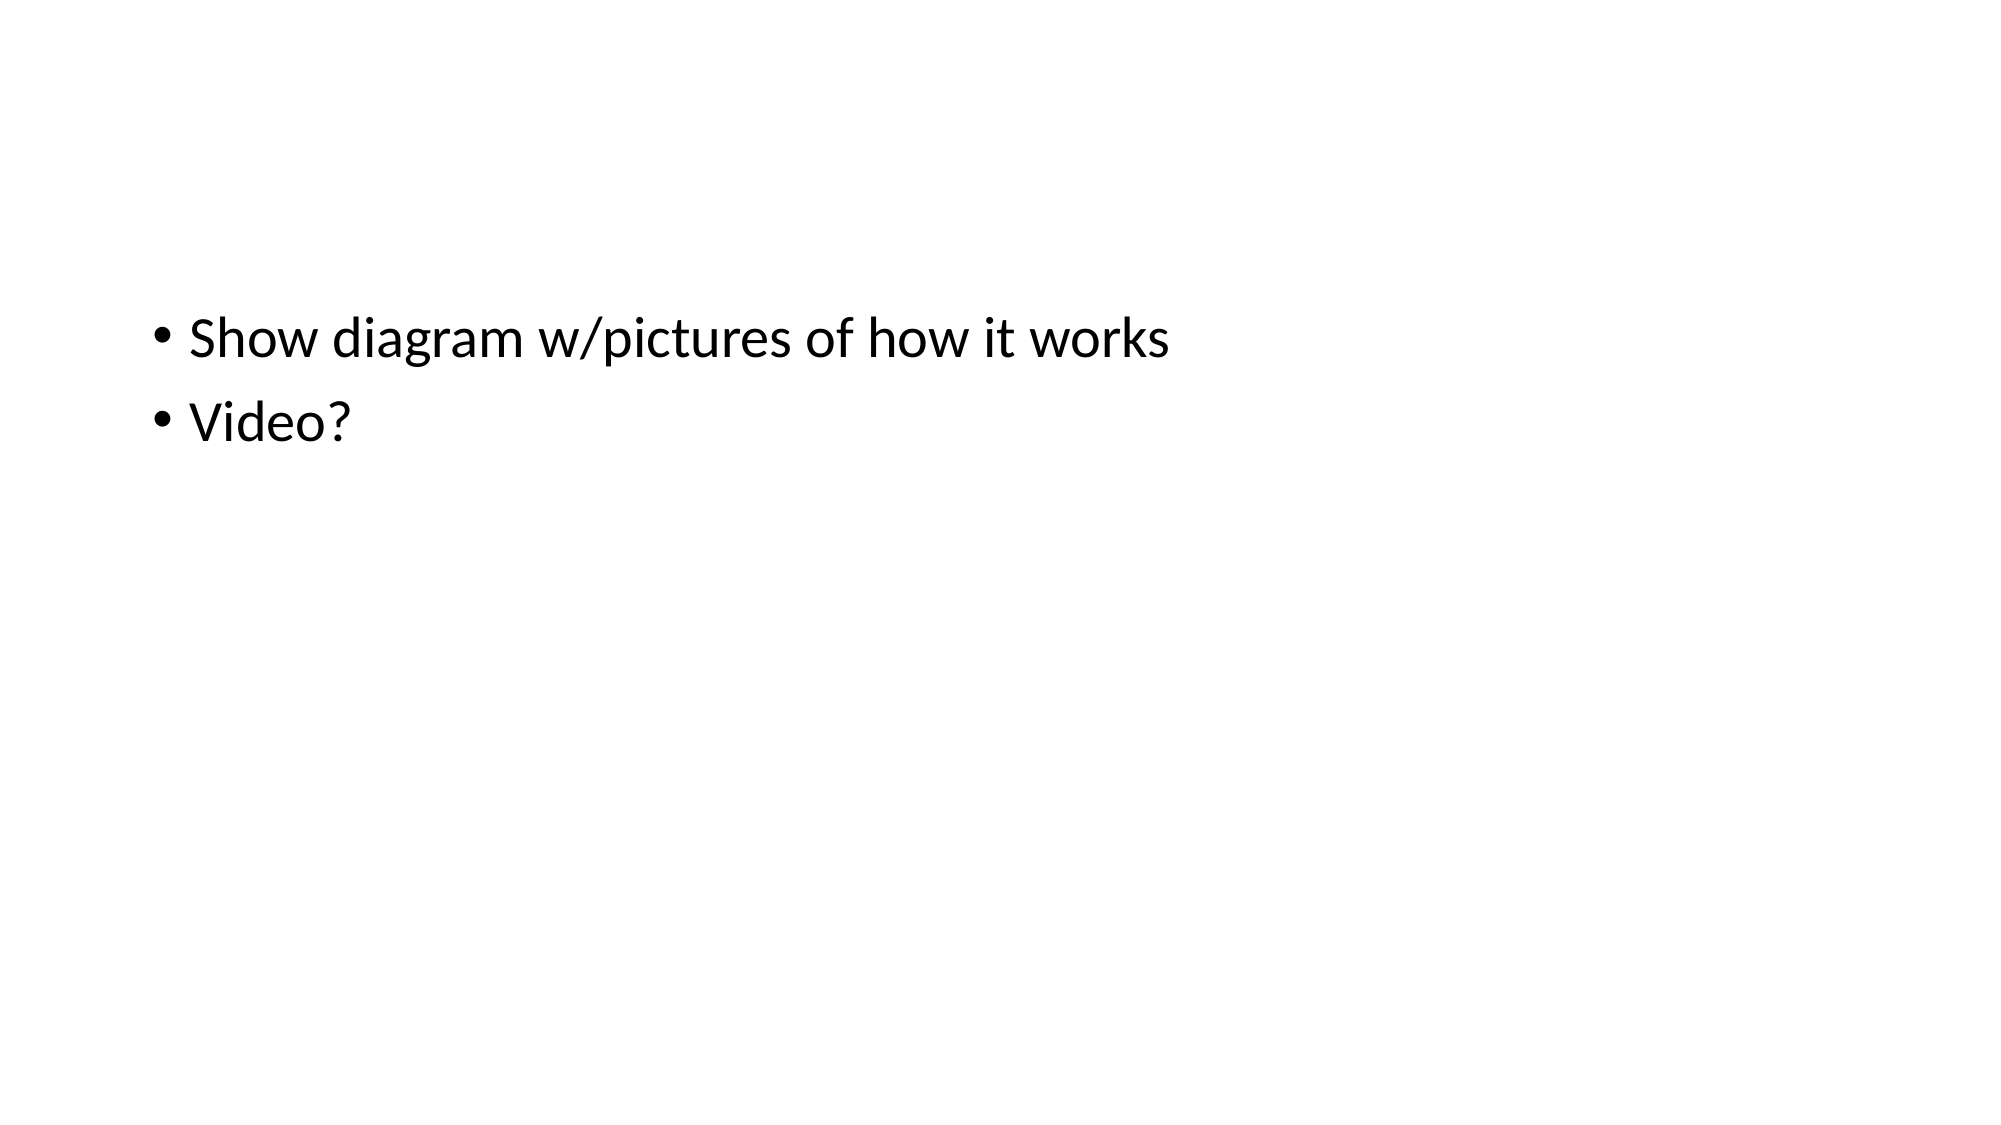

#
Show diagram w/pictures of how it works
Video?